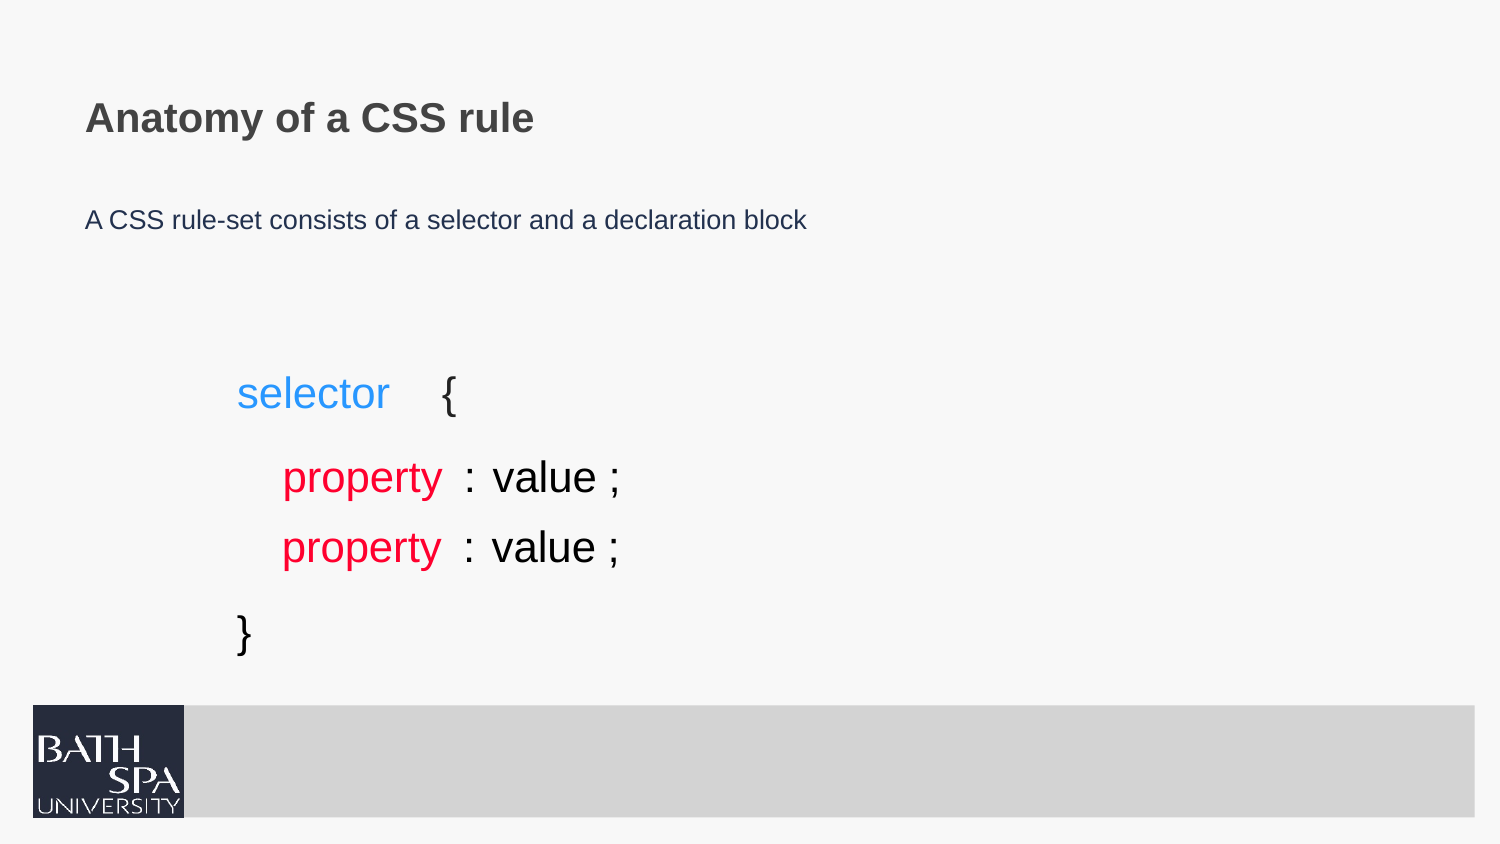

# Anatomy of a CSS rule
A CSS rule-set consists of a selector and a declaration block
{
selector
:
value
;
property
:
value
;
property
}